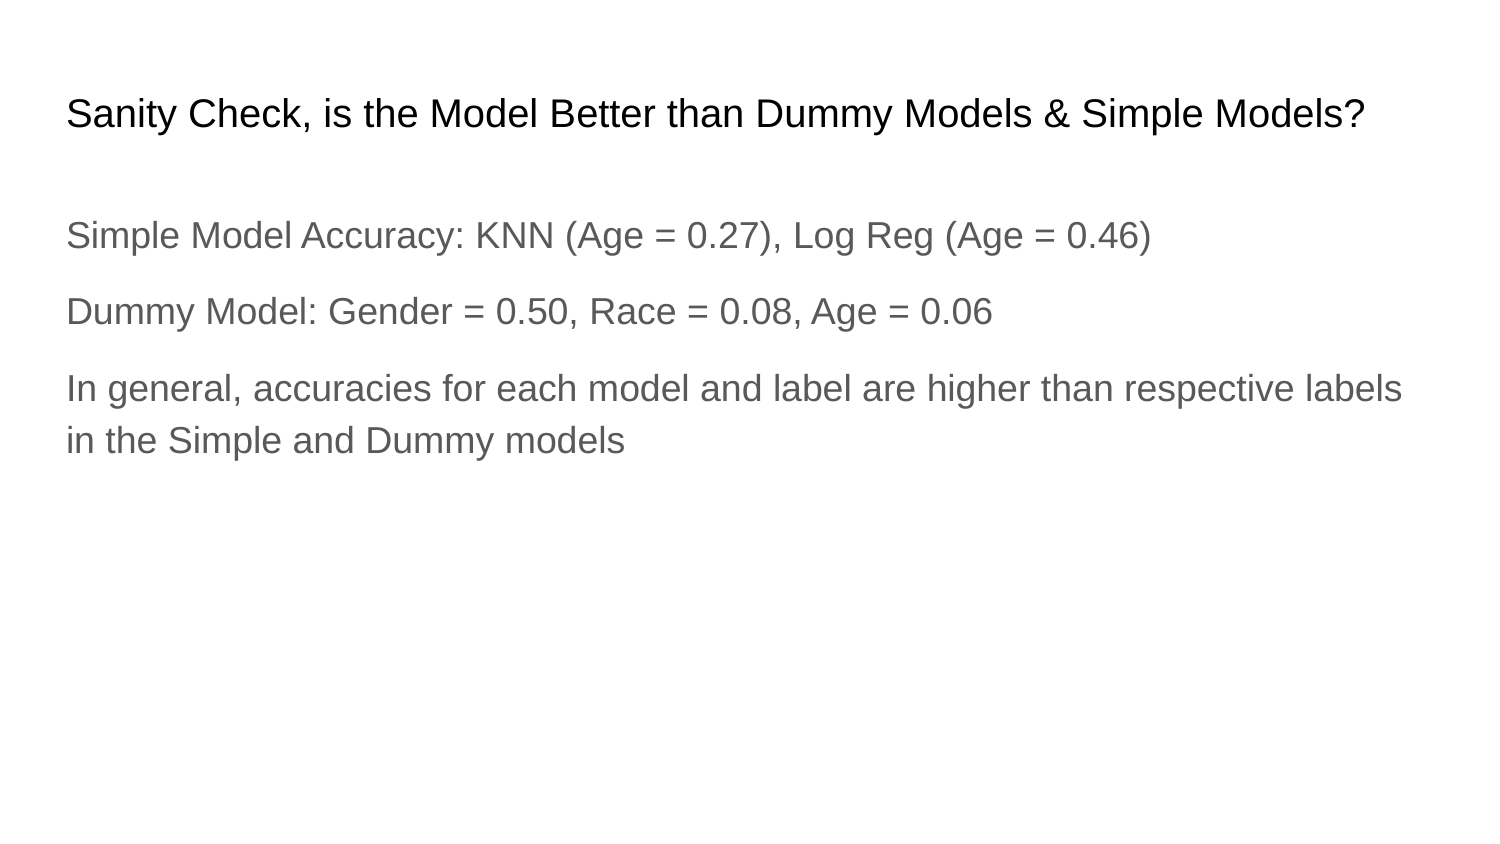

# Sanity Check, is the Model Better than Dummy Models & Simple Models?
Simple Model Accuracy: KNN (Age = 0.27), Log Reg (Age = 0.46)
Dummy Model: Gender = 0.50, Race = 0.08, Age = 0.06
In general, accuracies for each model and label are higher than respective labels in the Simple and Dummy models